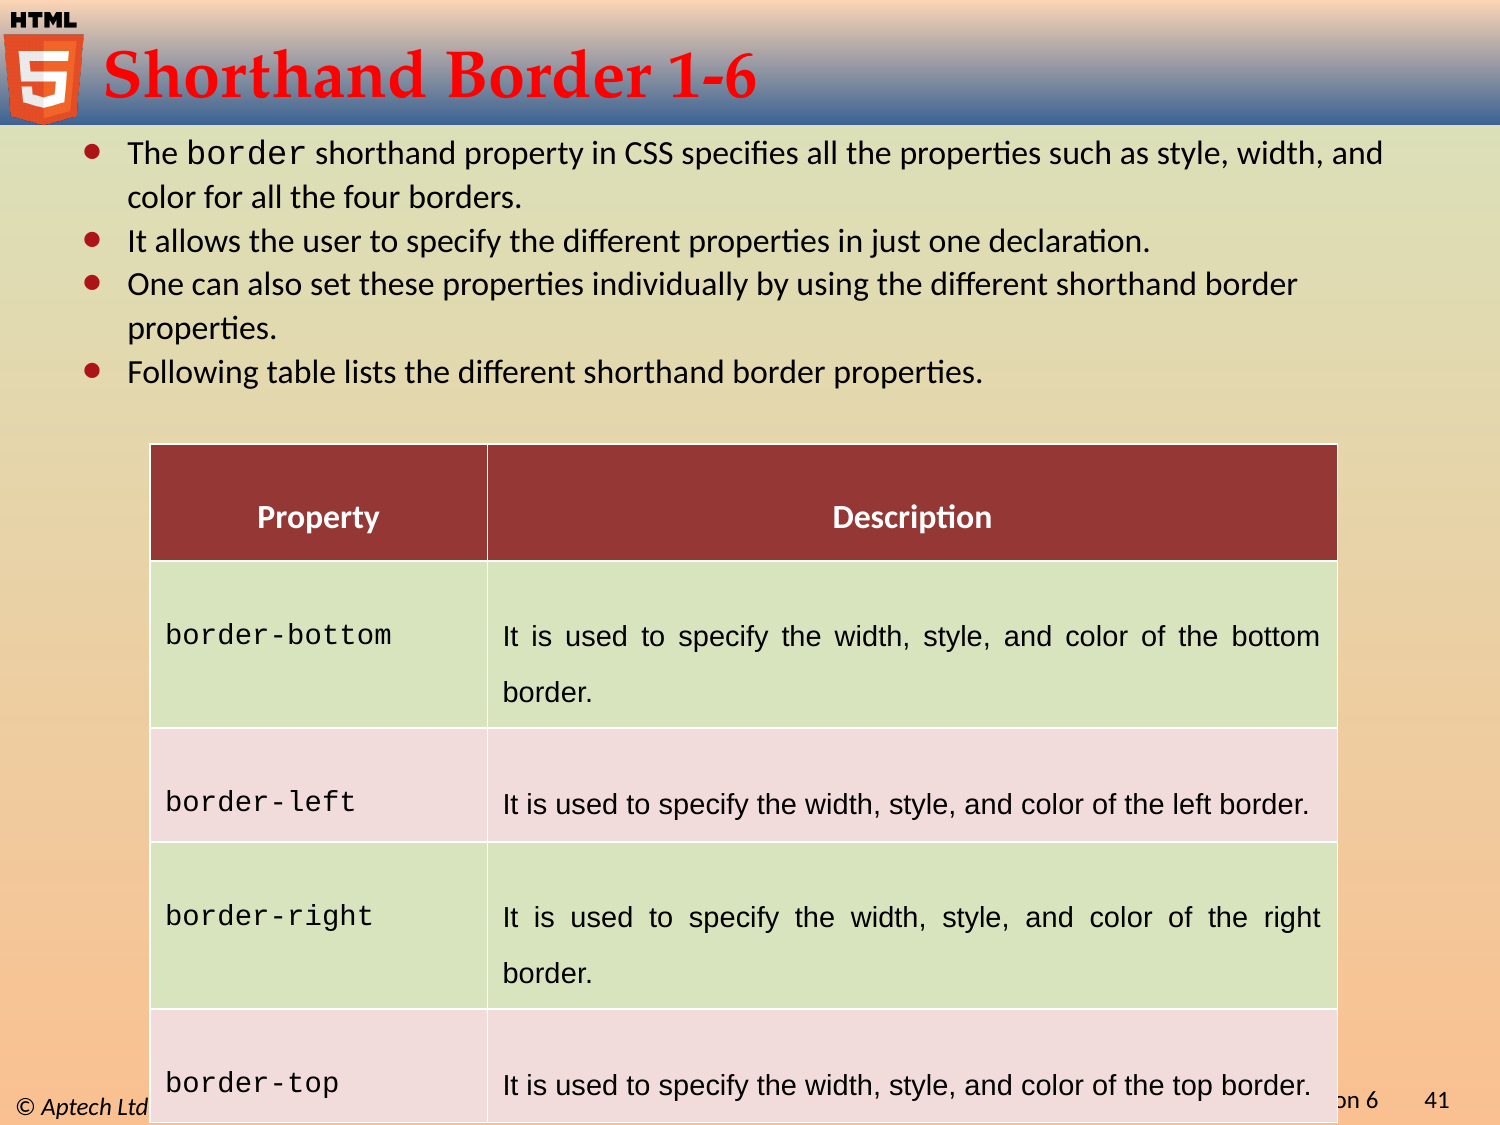

# Shorthand Border 1-6
The border shorthand property in CSS specifies all the properties such as style, width, and color for all the four borders.
It allows the user to specify the different properties in just one declaration.
One can also set these properties individually by using the different shorthand border properties.
Following table lists the different shorthand border properties.
| Property | Description |
| --- | --- |
| border-bottom | It is used to specify the width, style, and color of the bottom border. |
| border-left | It is used to specify the width, style, and color of the left border. |
| border-right | It is used to specify the width, style, and color of the right border. |
| border-top | It is used to specify the width, style, and color of the top border. |
Formatting Using Style Sheets / Session 6
41